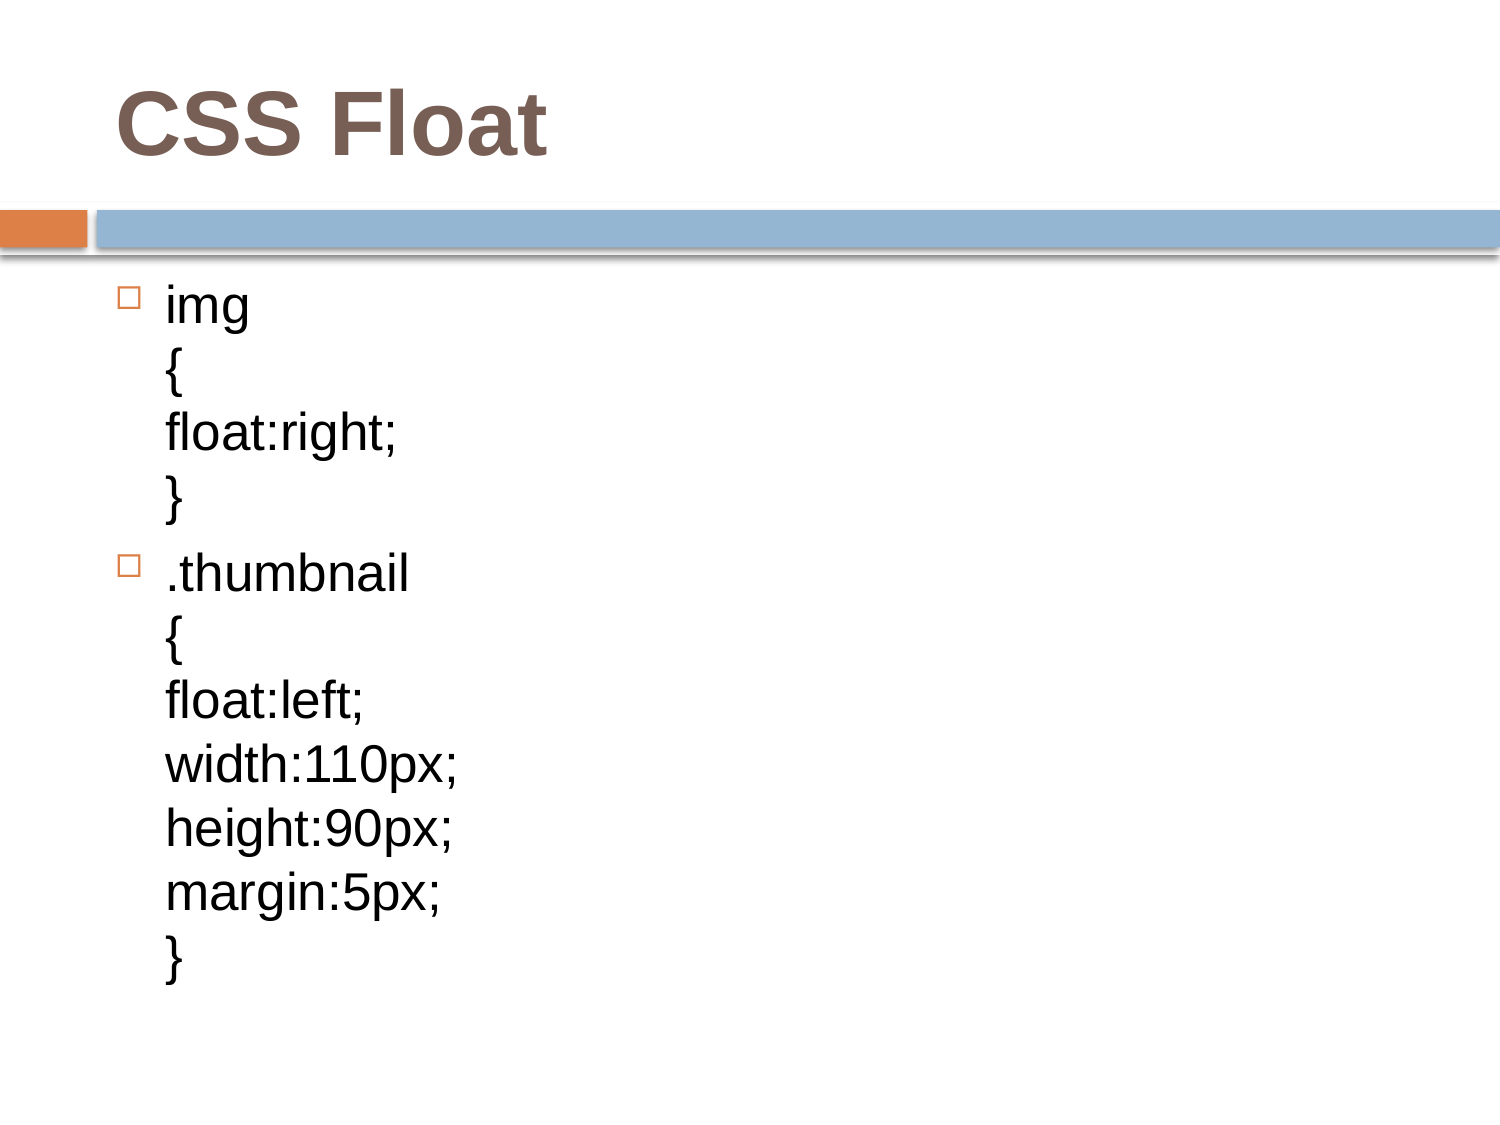

# CSS Float
img
{
float:right;
}
.thumbnail
{
float:left;
width:110px;
height:90px;
margin:5px;
}